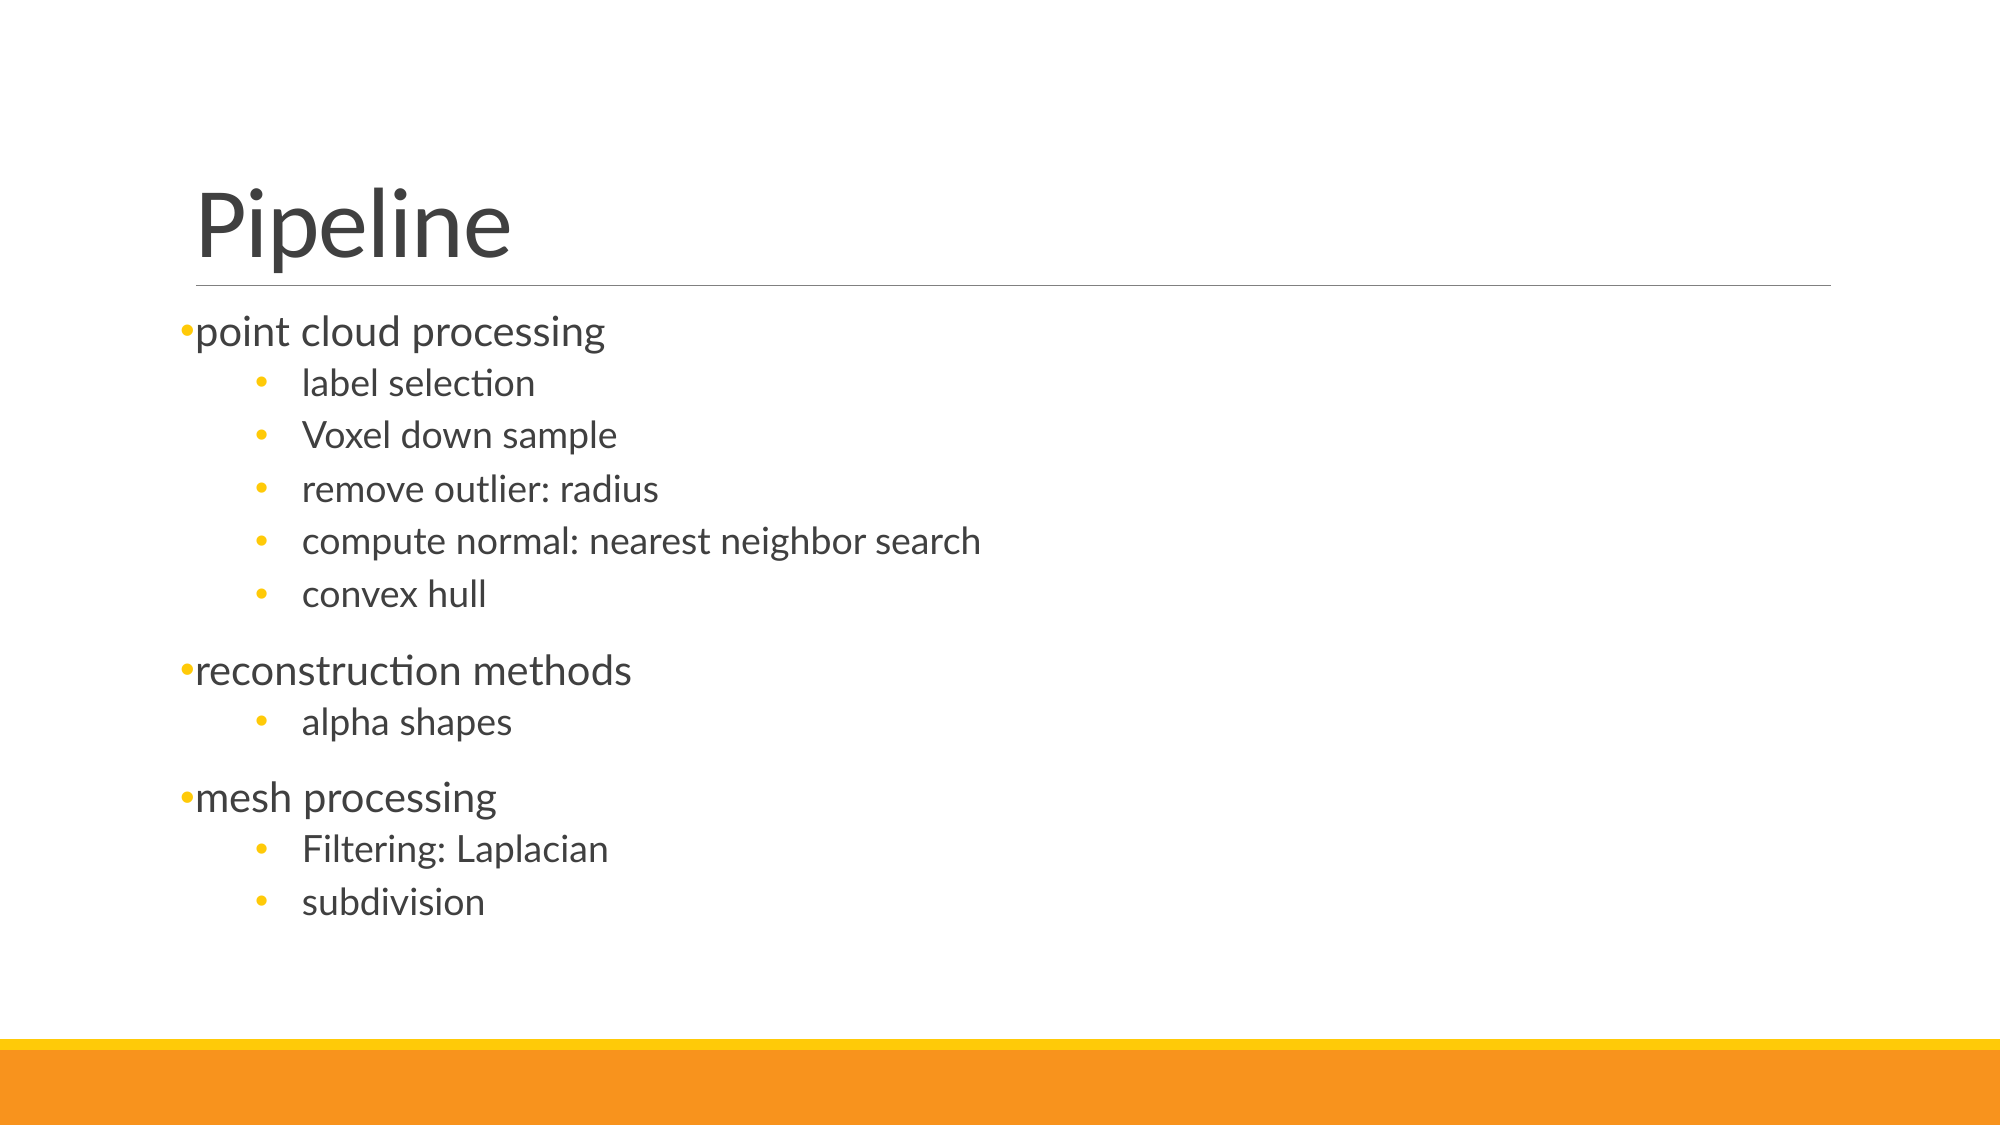

# Pipeline
point cloud processing
label selection
Voxel down sample
remove outlier: radius
compute normal: nearest neighbor search
convex hull
reconstruction methods
alpha shapes
mesh processing
Filtering: Laplacian
subdivision